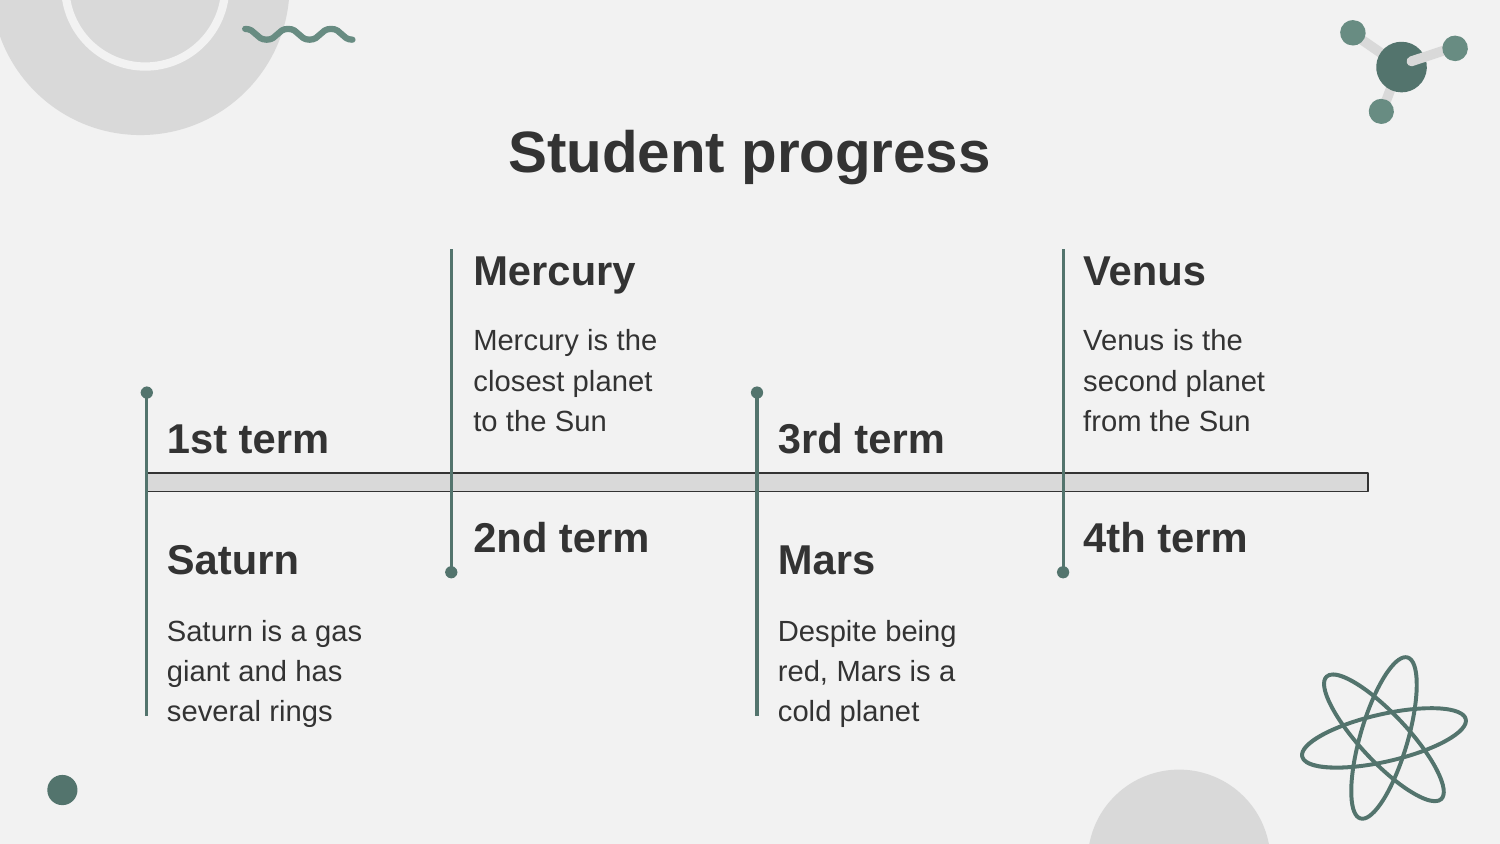

# Student progress
Mercury
Venus
Mercury is the closest planet to the Sun

Venus is the second planet from the Sun
1st term
3rd term

2nd term
4th term
Saturn
Mars
Despite being red, Mars is a cold planet
Saturn is a gas giant and has several rings